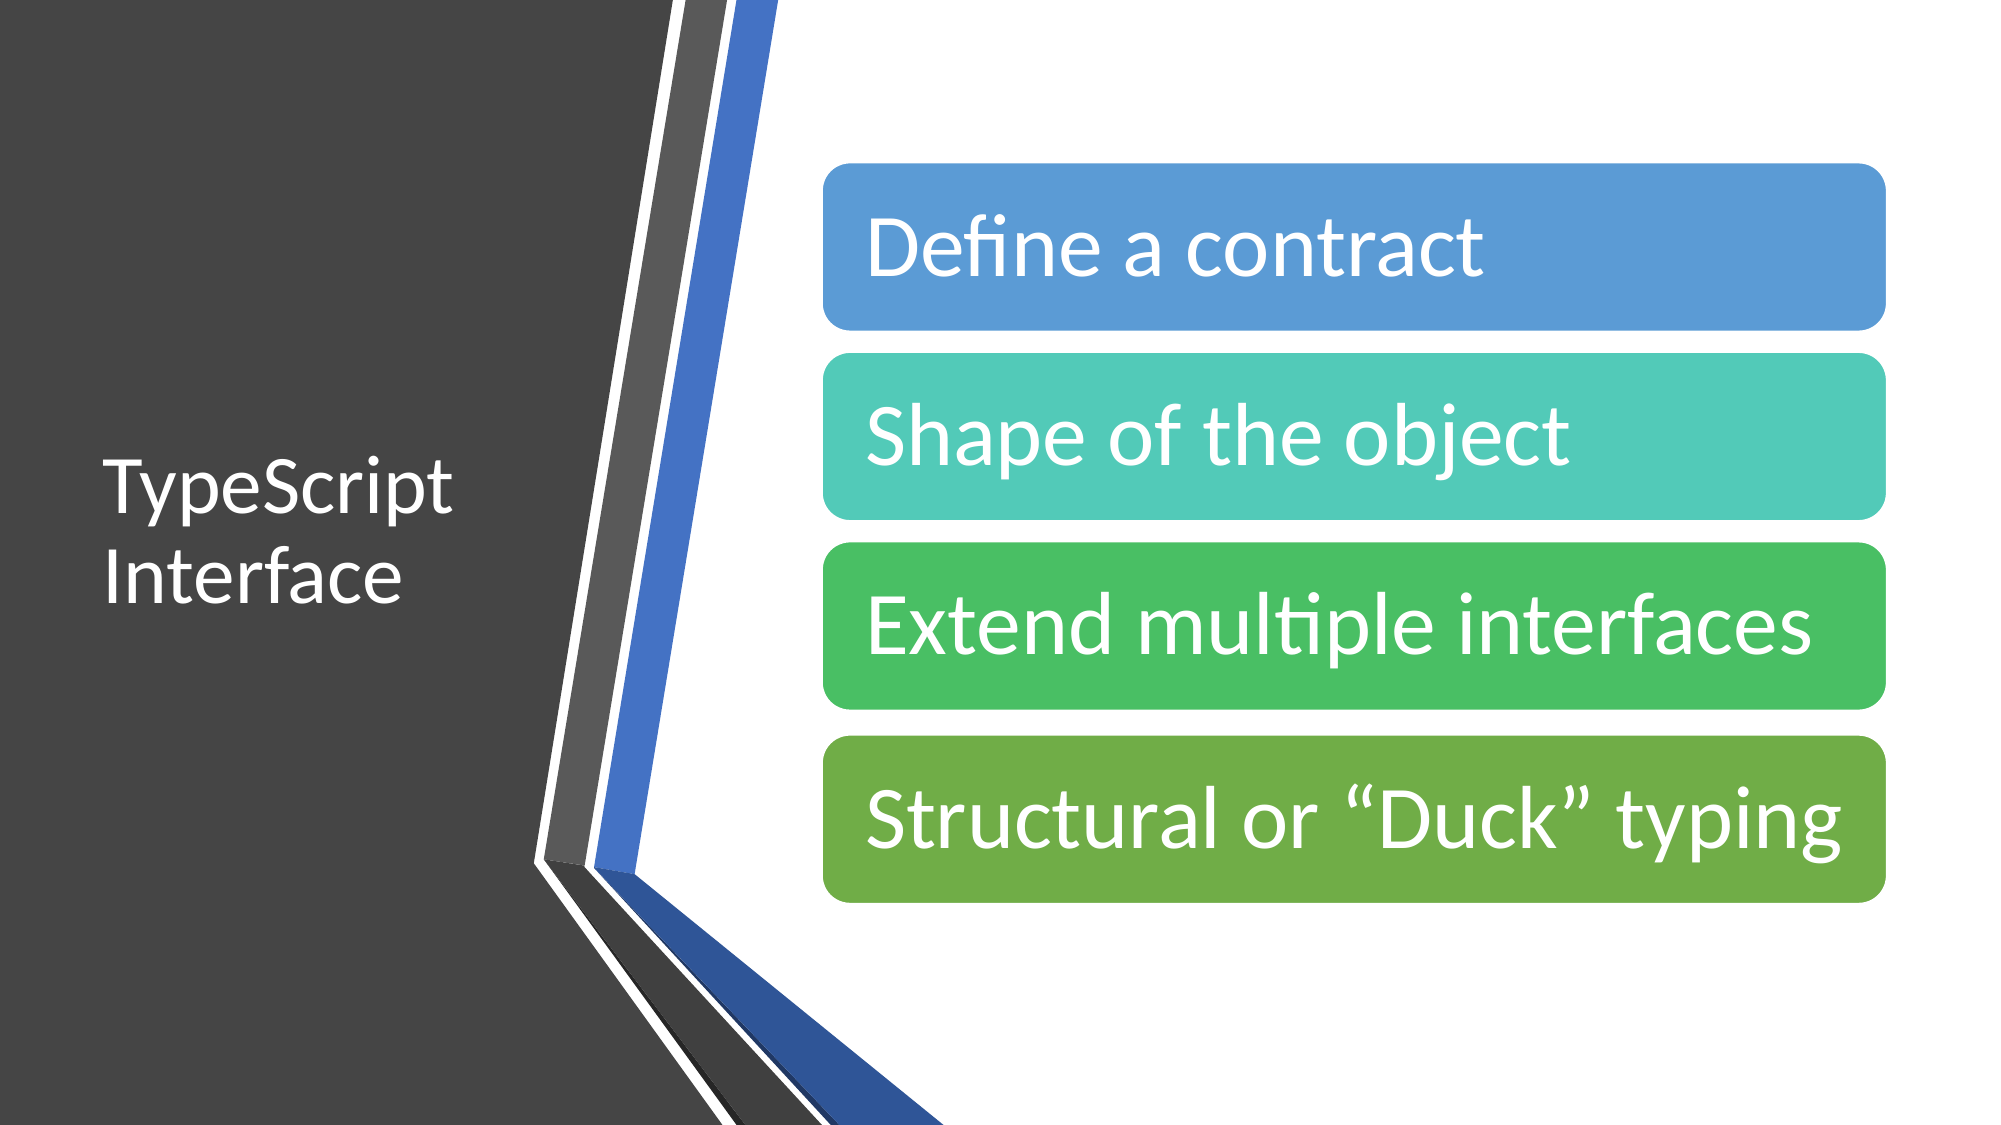

TypeScript Interface
Define a contract
Shape of the object
Extend multiple interfaces
Structural or “Duck” typing